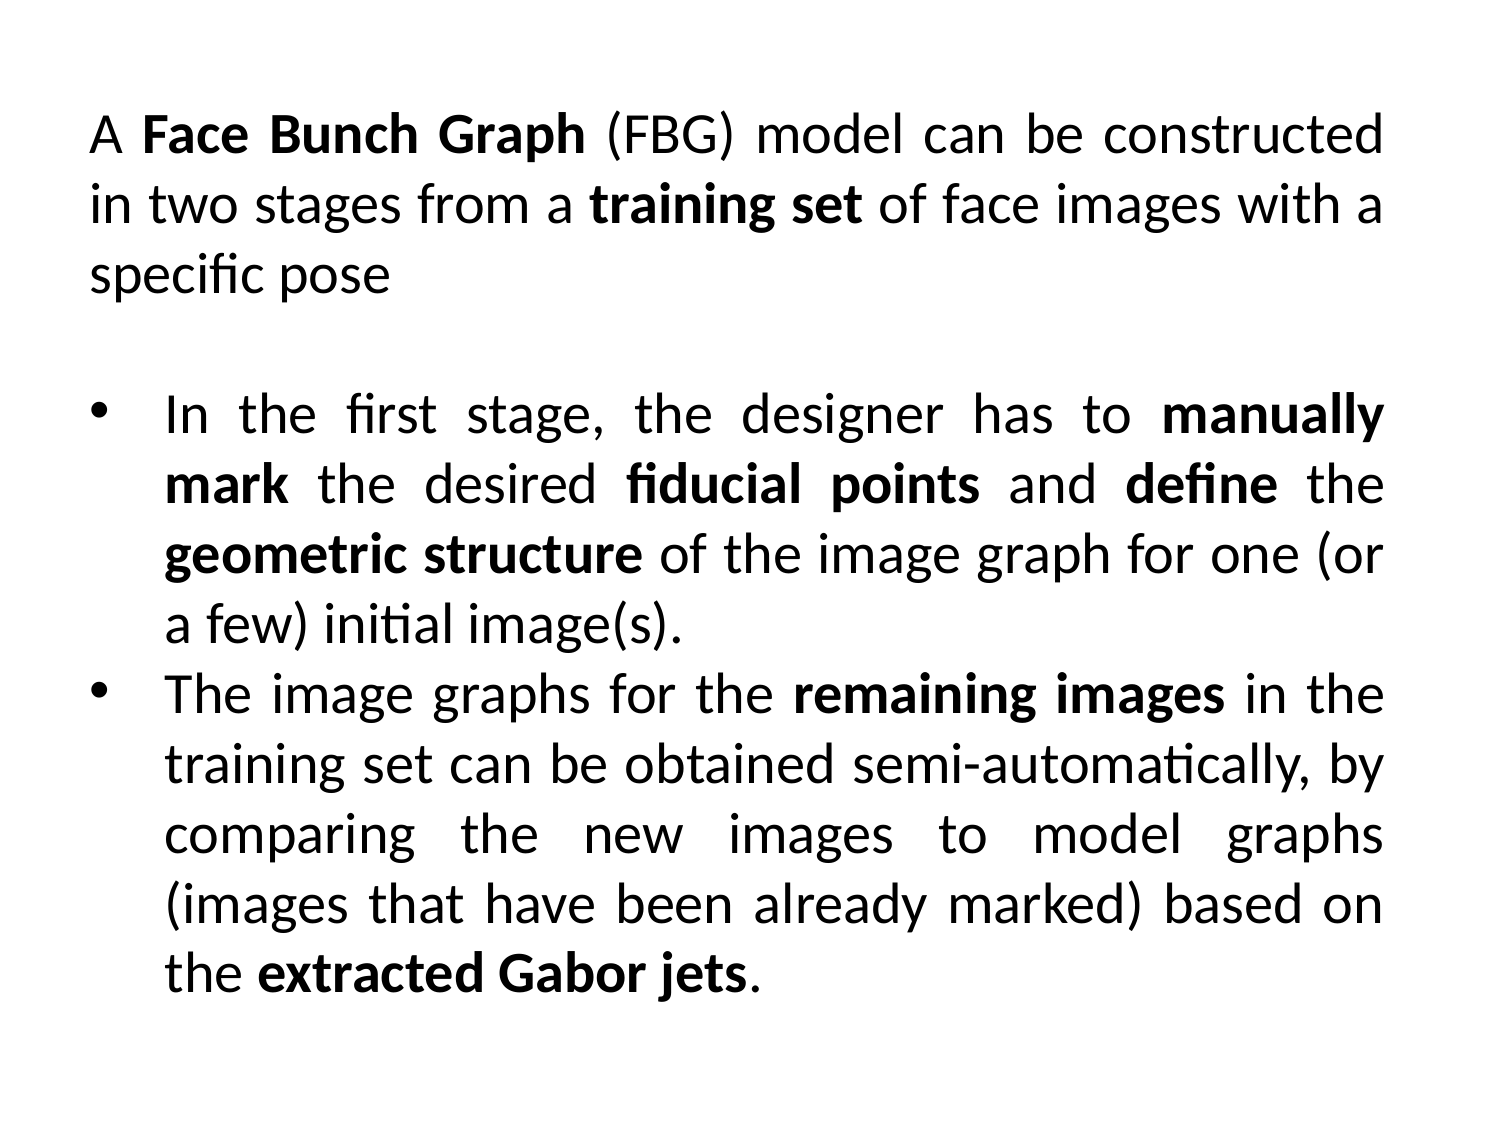

A Face Bunch Graph (FBG) model can be constructed in two stages from a training set of face images with a specific pose

In the first stage, the designer has to manually mark the desired fiducial points and define the geometric structure of the image graph for one (or a few) initial image(s).
The image graphs for the remaining images in the training set can be obtained semi-automatically, by comparing the new images to model graphs (images that have been already marked) based on the extracted Gabor jets.